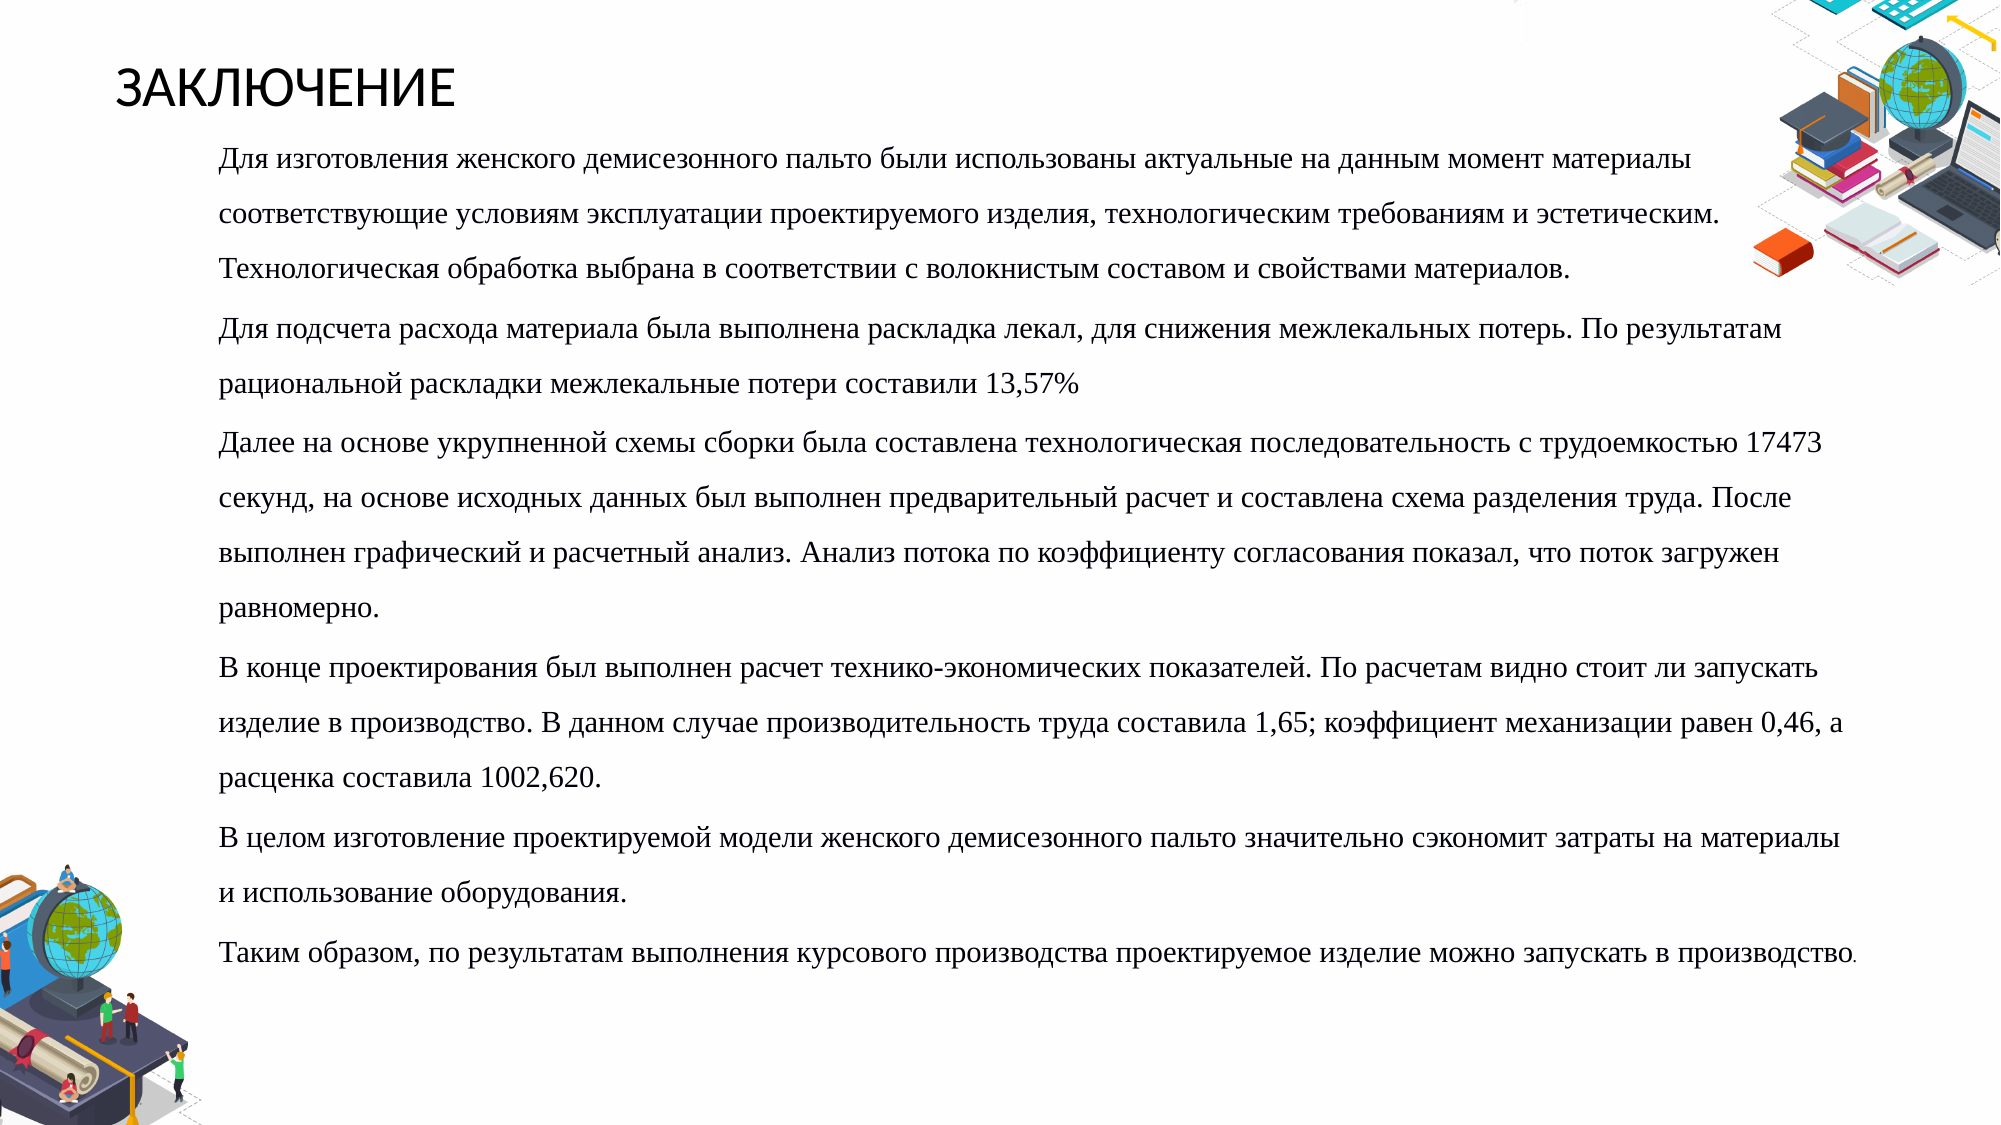

# ЗАКЛЮЧЕНИЕ
Для изготовления женского демисезонного пальто были использованы актуальные на данным момент материалы соответствующие условиям эксплуатации проектируемого изделия, технологическим требованиям и эстетическим. Технологическая обработка выбрана в соответствии с волокнистым составом и свойствами материалов.
Для подсчета расхода материала была выполнена раскладка лекал, для снижения межлекальных потерь. По результатам рациональной раскладки межлекальные потери составили 13,57%
Далее на основе укрупненной схемы сборки была составлена технологическая последовательность с трудоемкостью 17473 секунд, на основе исходных данных был выполнен предварительный расчет и составлена схема разделения труда. После выполнен графический и расчетный анализ. Анализ потока по коэффициенту согласования показал, что поток загружен равномерно.
В конце проектирования был выполнен расчет технико-экономических показателей. По расчетам видно стоит ли запускать изделие в производство. В данном случае производительность труда составила 1,65; коэффициент механизации равен 0,46, а расценка составила 1002,620.
В целом изготовление проектируемой модели женского демисезонного пальто значительно сэкономит затраты на материалы и использование оборудования.
Таким образом, по результатам выполнения курсового производства проектируемое изделие можно запускать в производство.